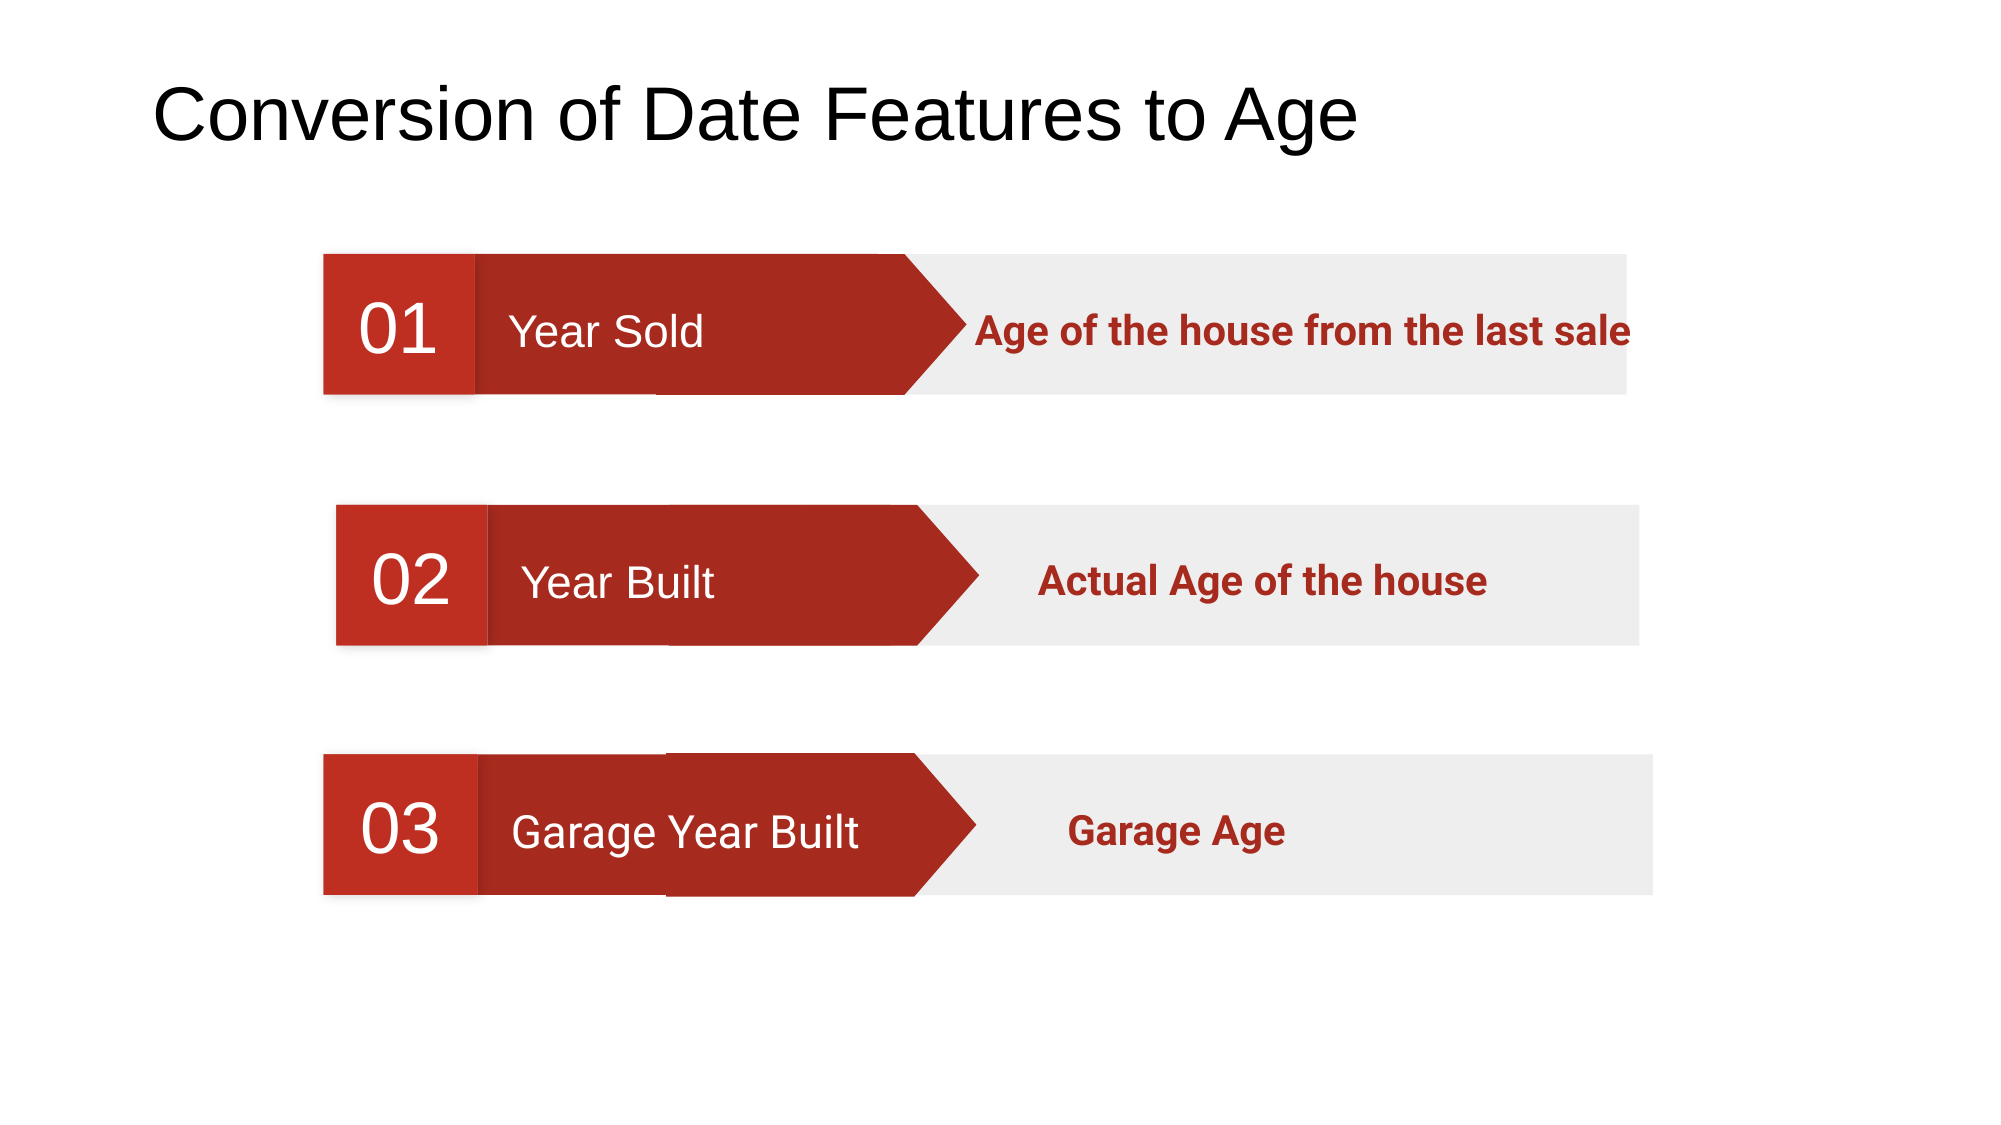

# Conversion of Date Features to Age

01

Age of the house from the last sale
Year Sold
Vestibulum congue tempus
Lorem ipsum dolor sit amet, consectetur adipiscing elit, sed do eiusmod tempor. Ipsum dolor sit amet elit, sed do eiusmod tempor.

      Actual Age of the house
02

Year Built

03

Garage Age
Garage Year Built